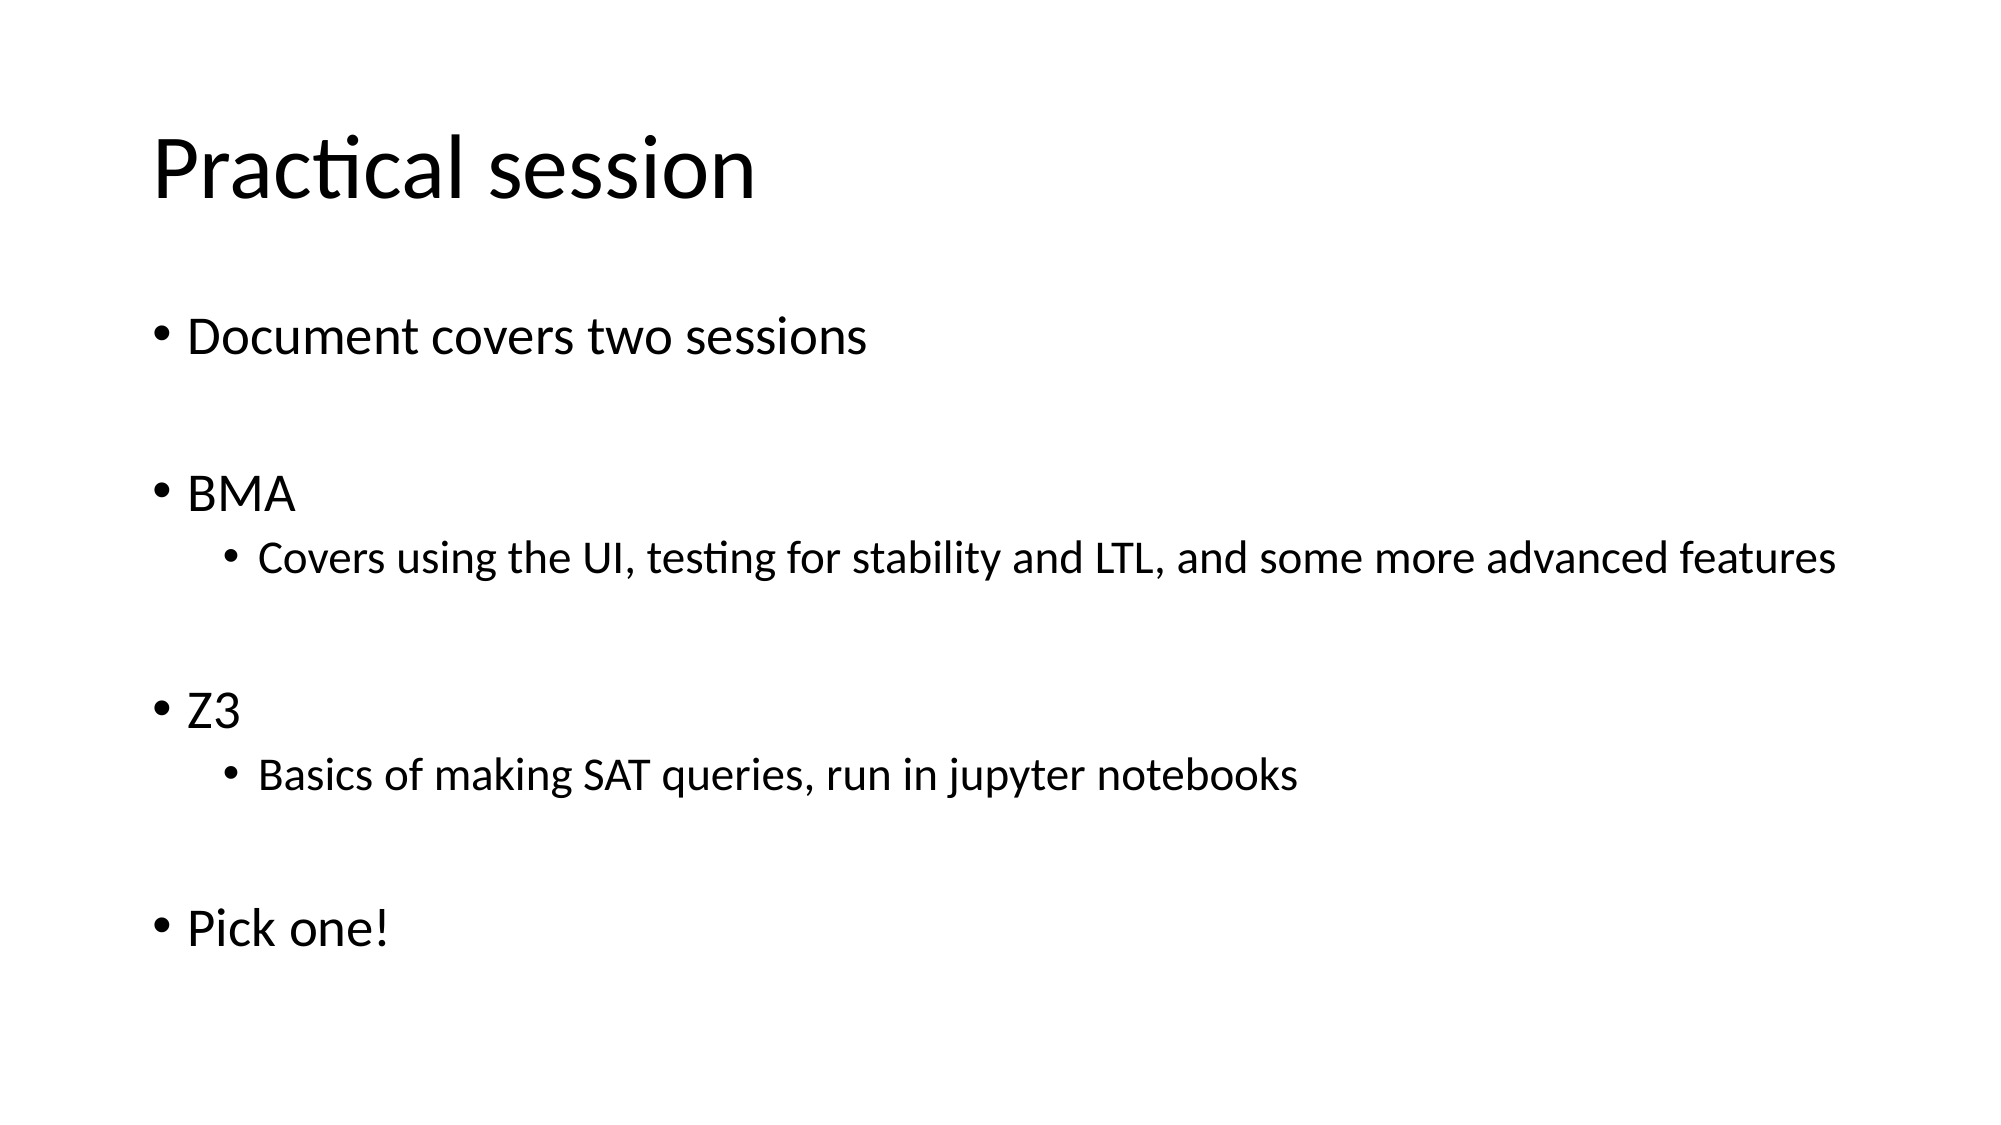

# Practical session
Document covers two sessions

BMA
Covers using the UI, testing for stability and LTL, and some more advanced features

Z3
Basics of making SAT queries, run in jupyter notebooks

Pick one!